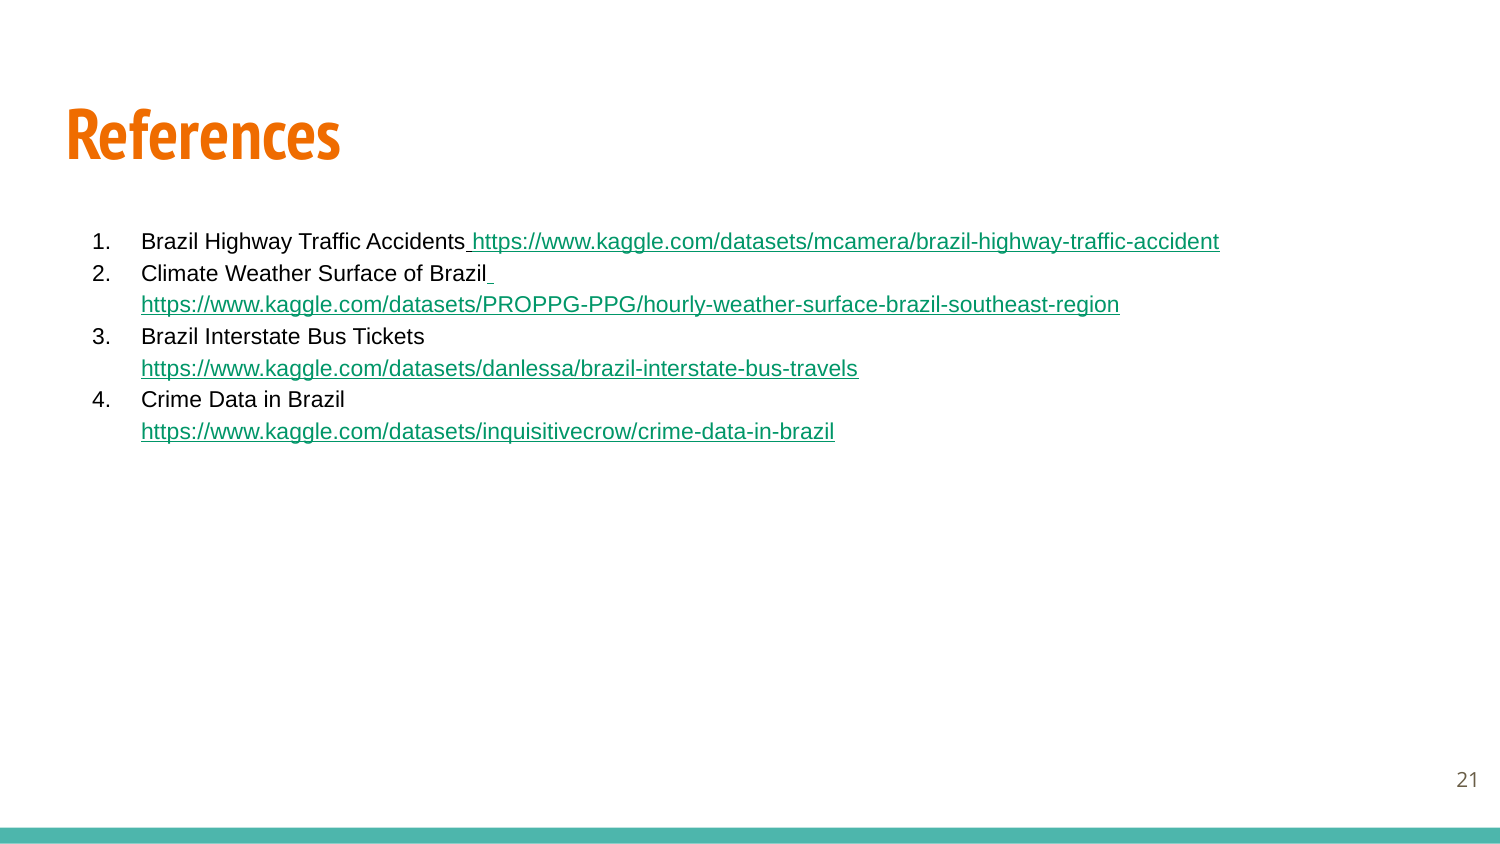

# References
Brazil Highway Traffic Accidents
https://www.kaggle.com/datasets/mcamera/brazil-highway-traffic-accident
Climate Weather Surface of Brazil https://www.kaggle.com/datasets/PROPPG-PPG/hourly-weather-surface-brazil-southeast-region
Brazil Interstate Bus Tickets
https://www.kaggle.com/datasets/danlessa/brazil-interstate-bus-travels
Crime Data in Brazil
https://www.kaggle.com/datasets/inquisitivecrow/crime-data-in-brazil

21